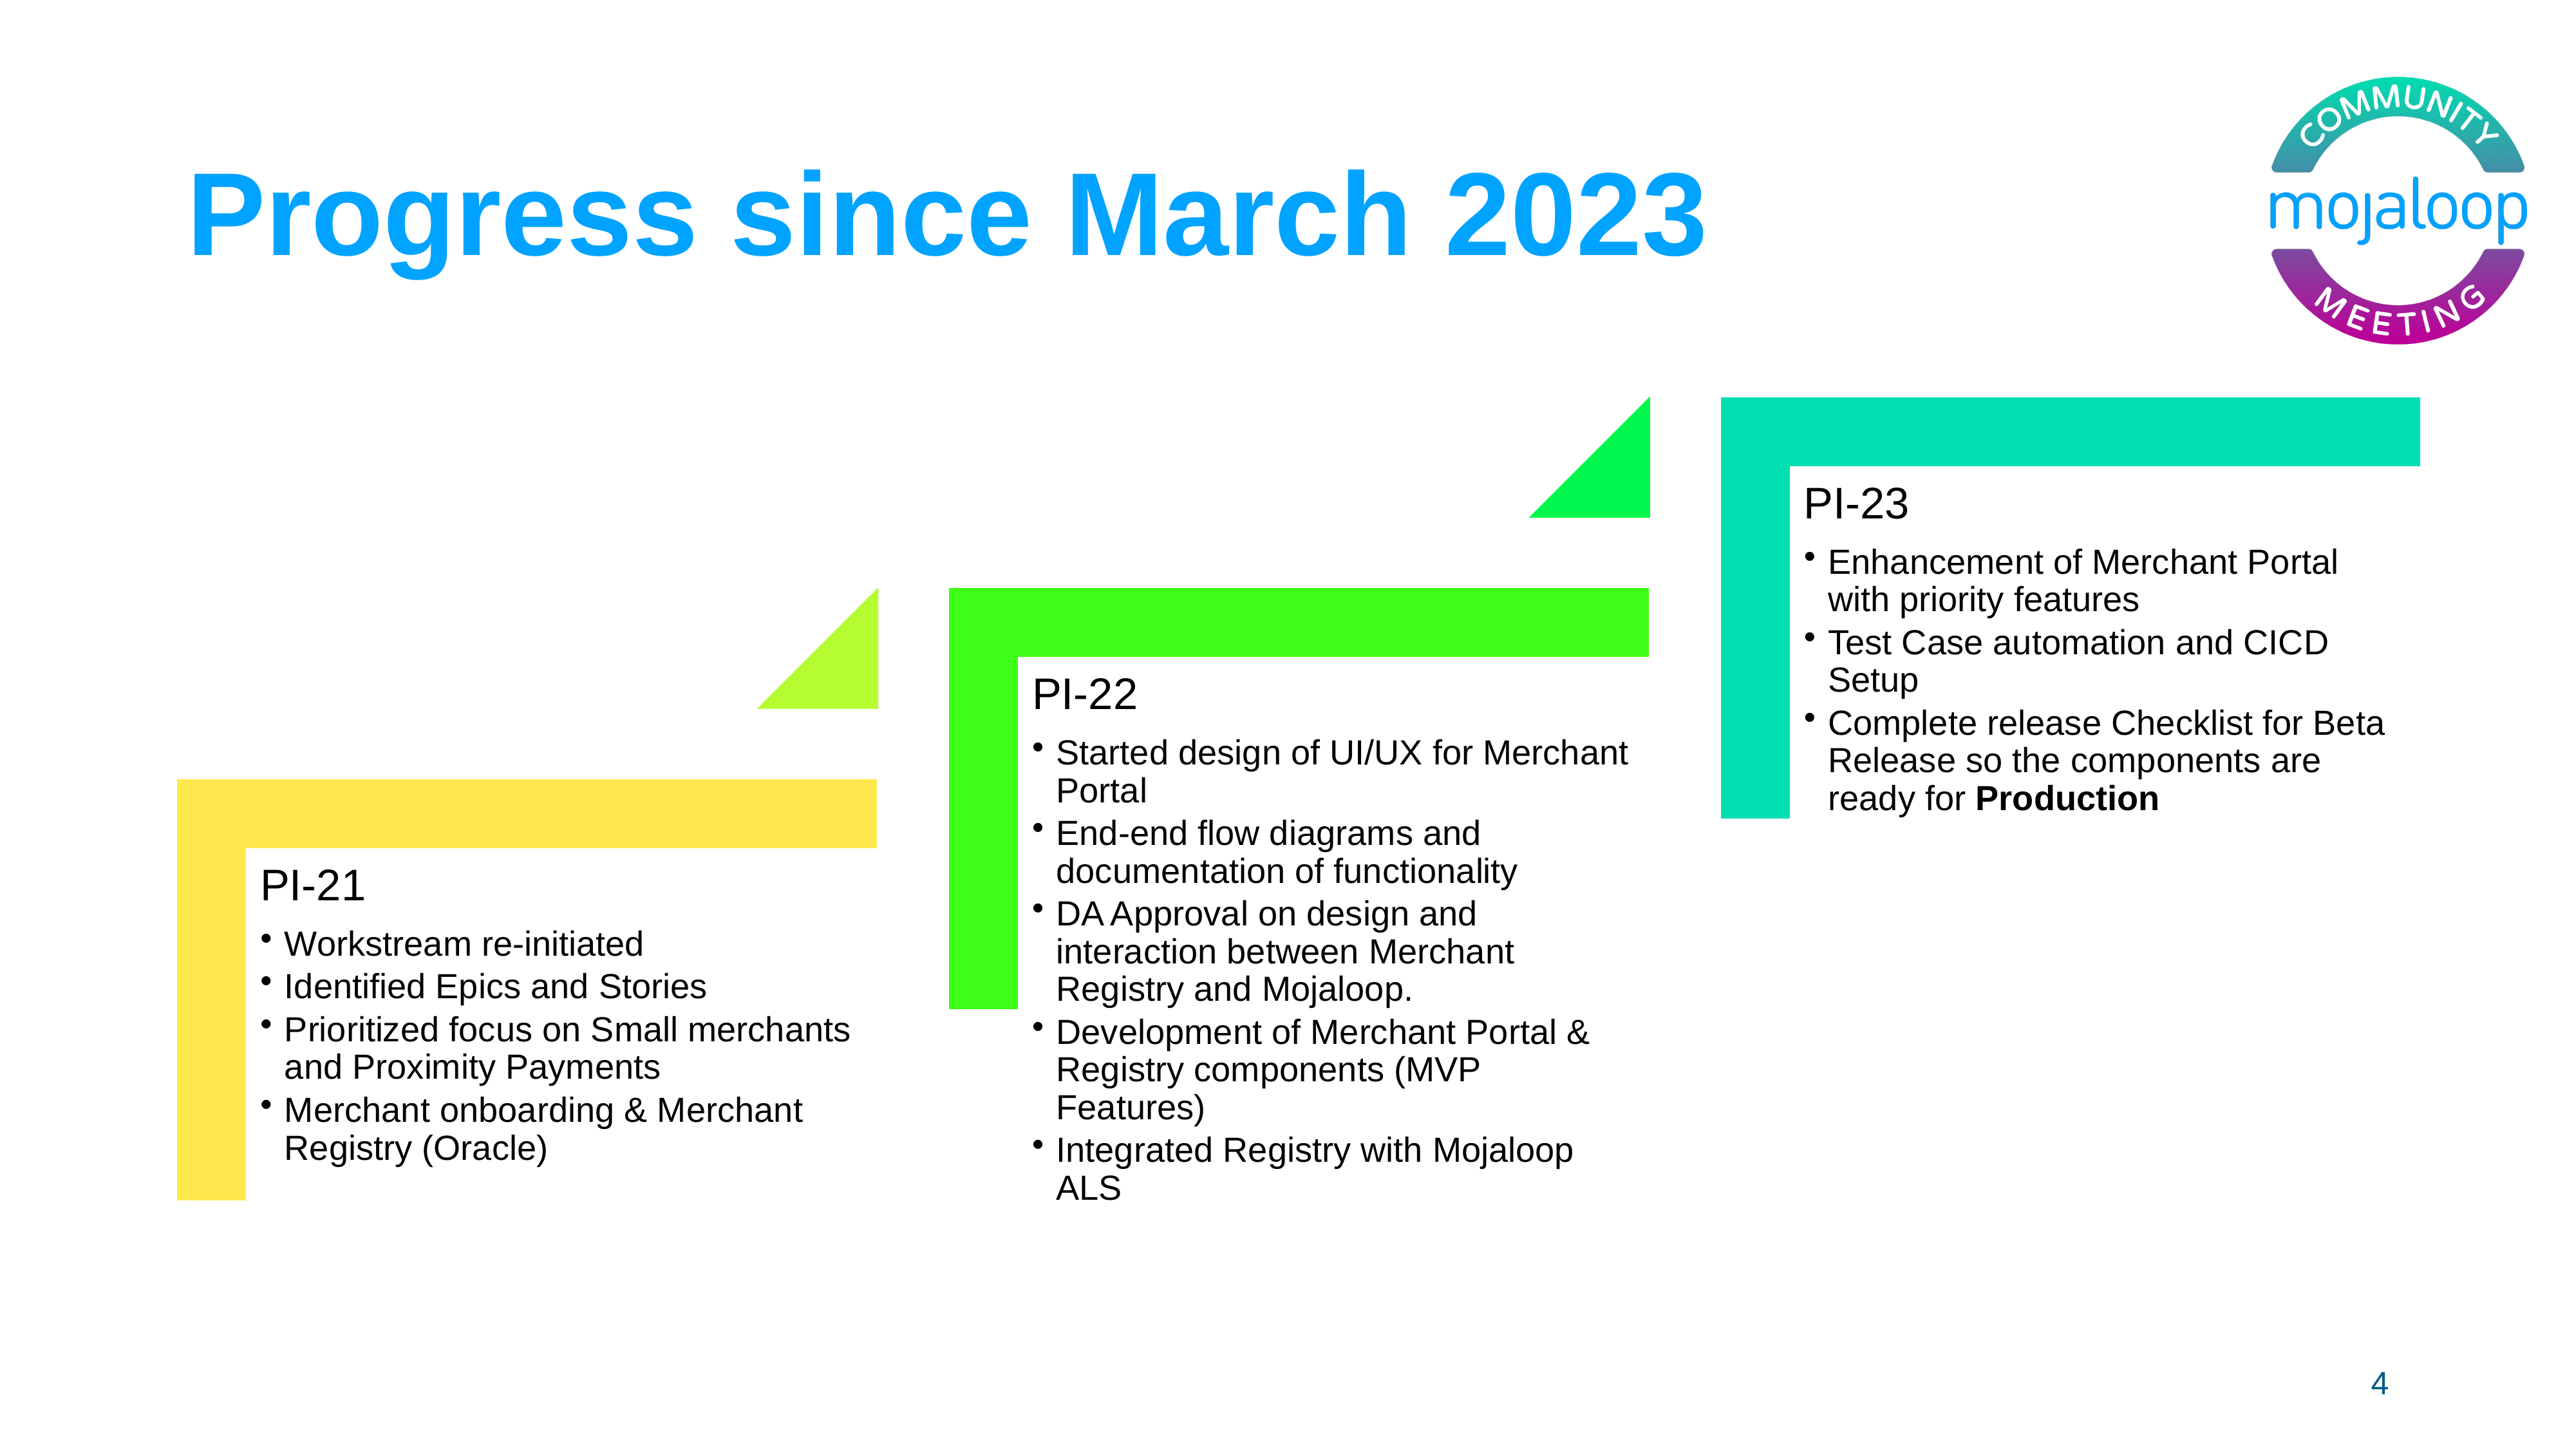

# Progress since March 2023
PI-21
Workstream re-initiated
Identified Epics and Stories
Prioritized focus on Small merchants and Proximity Payments
Merchant onboarding & Merchant Registry (Oracle)
PI-22
Started design of UI/UX for Merchant Portal
End-end flow diagrams and documentation of functionality
DA Approval on design and interaction between Merchant Registry and Mojaloop.
Development of Merchant Portal & Registry components (MVP Features)
Integrated Registry with Mojaloop ALS
PI-23
Enhancement of Merchant Portal with priority features
Test Case automation and CICD Setup
Complete release Checklist for Beta Release so the components are ready for Production

4